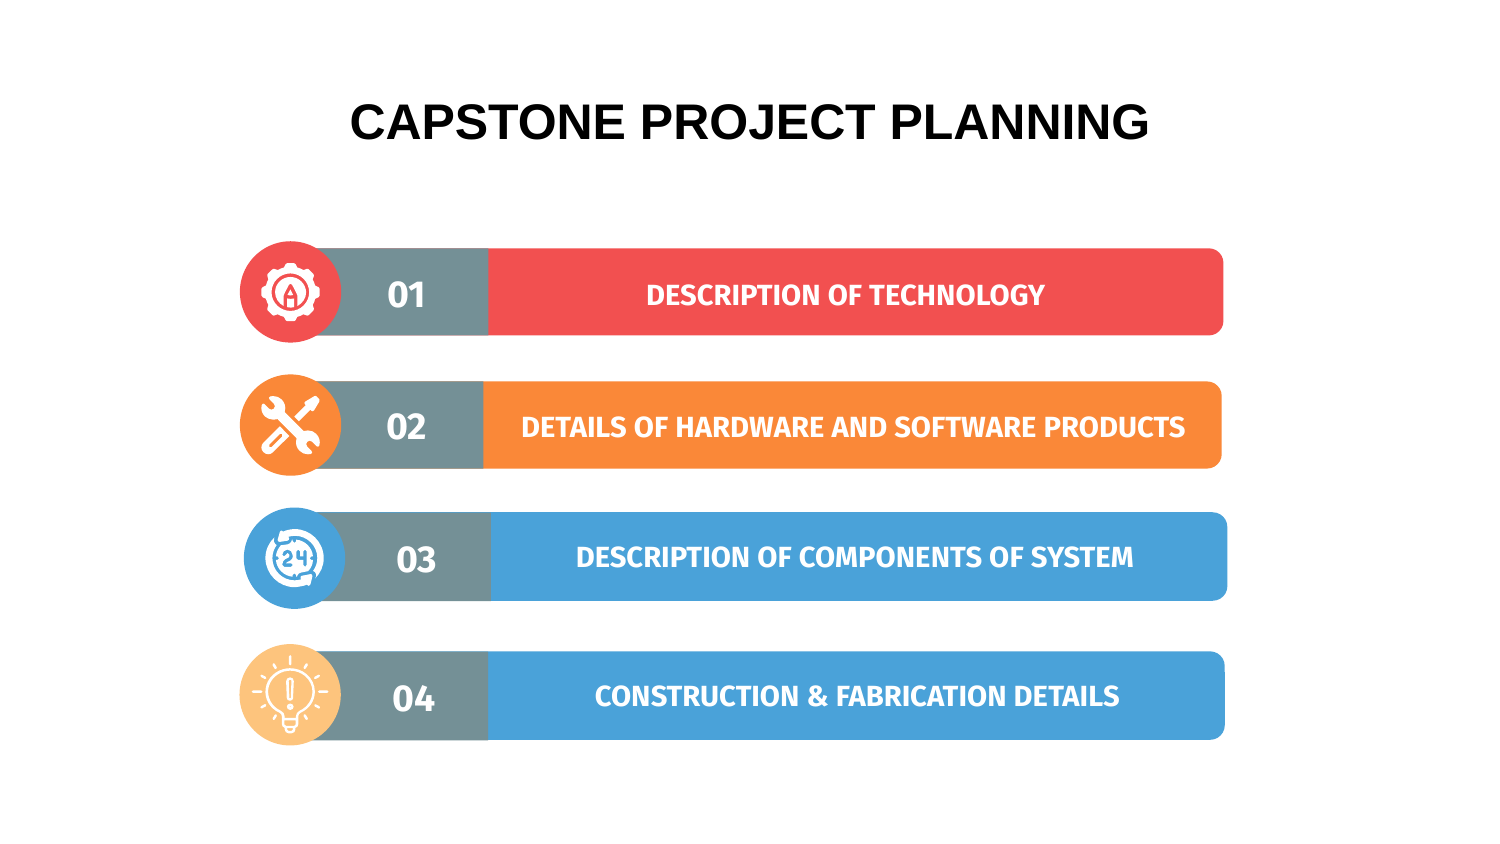

# CAPSTONE PROJECT PLANNING

01

DESCRIPTION OF TECHNOLOGY

02

DETAILS OF HARDWARE AND SOFTWARE PRODUCTS

03
DESCRIPTION OF COMPONENTS OF SYSTEM

04
CONSTRUCTION & FABRICATION DETAILS